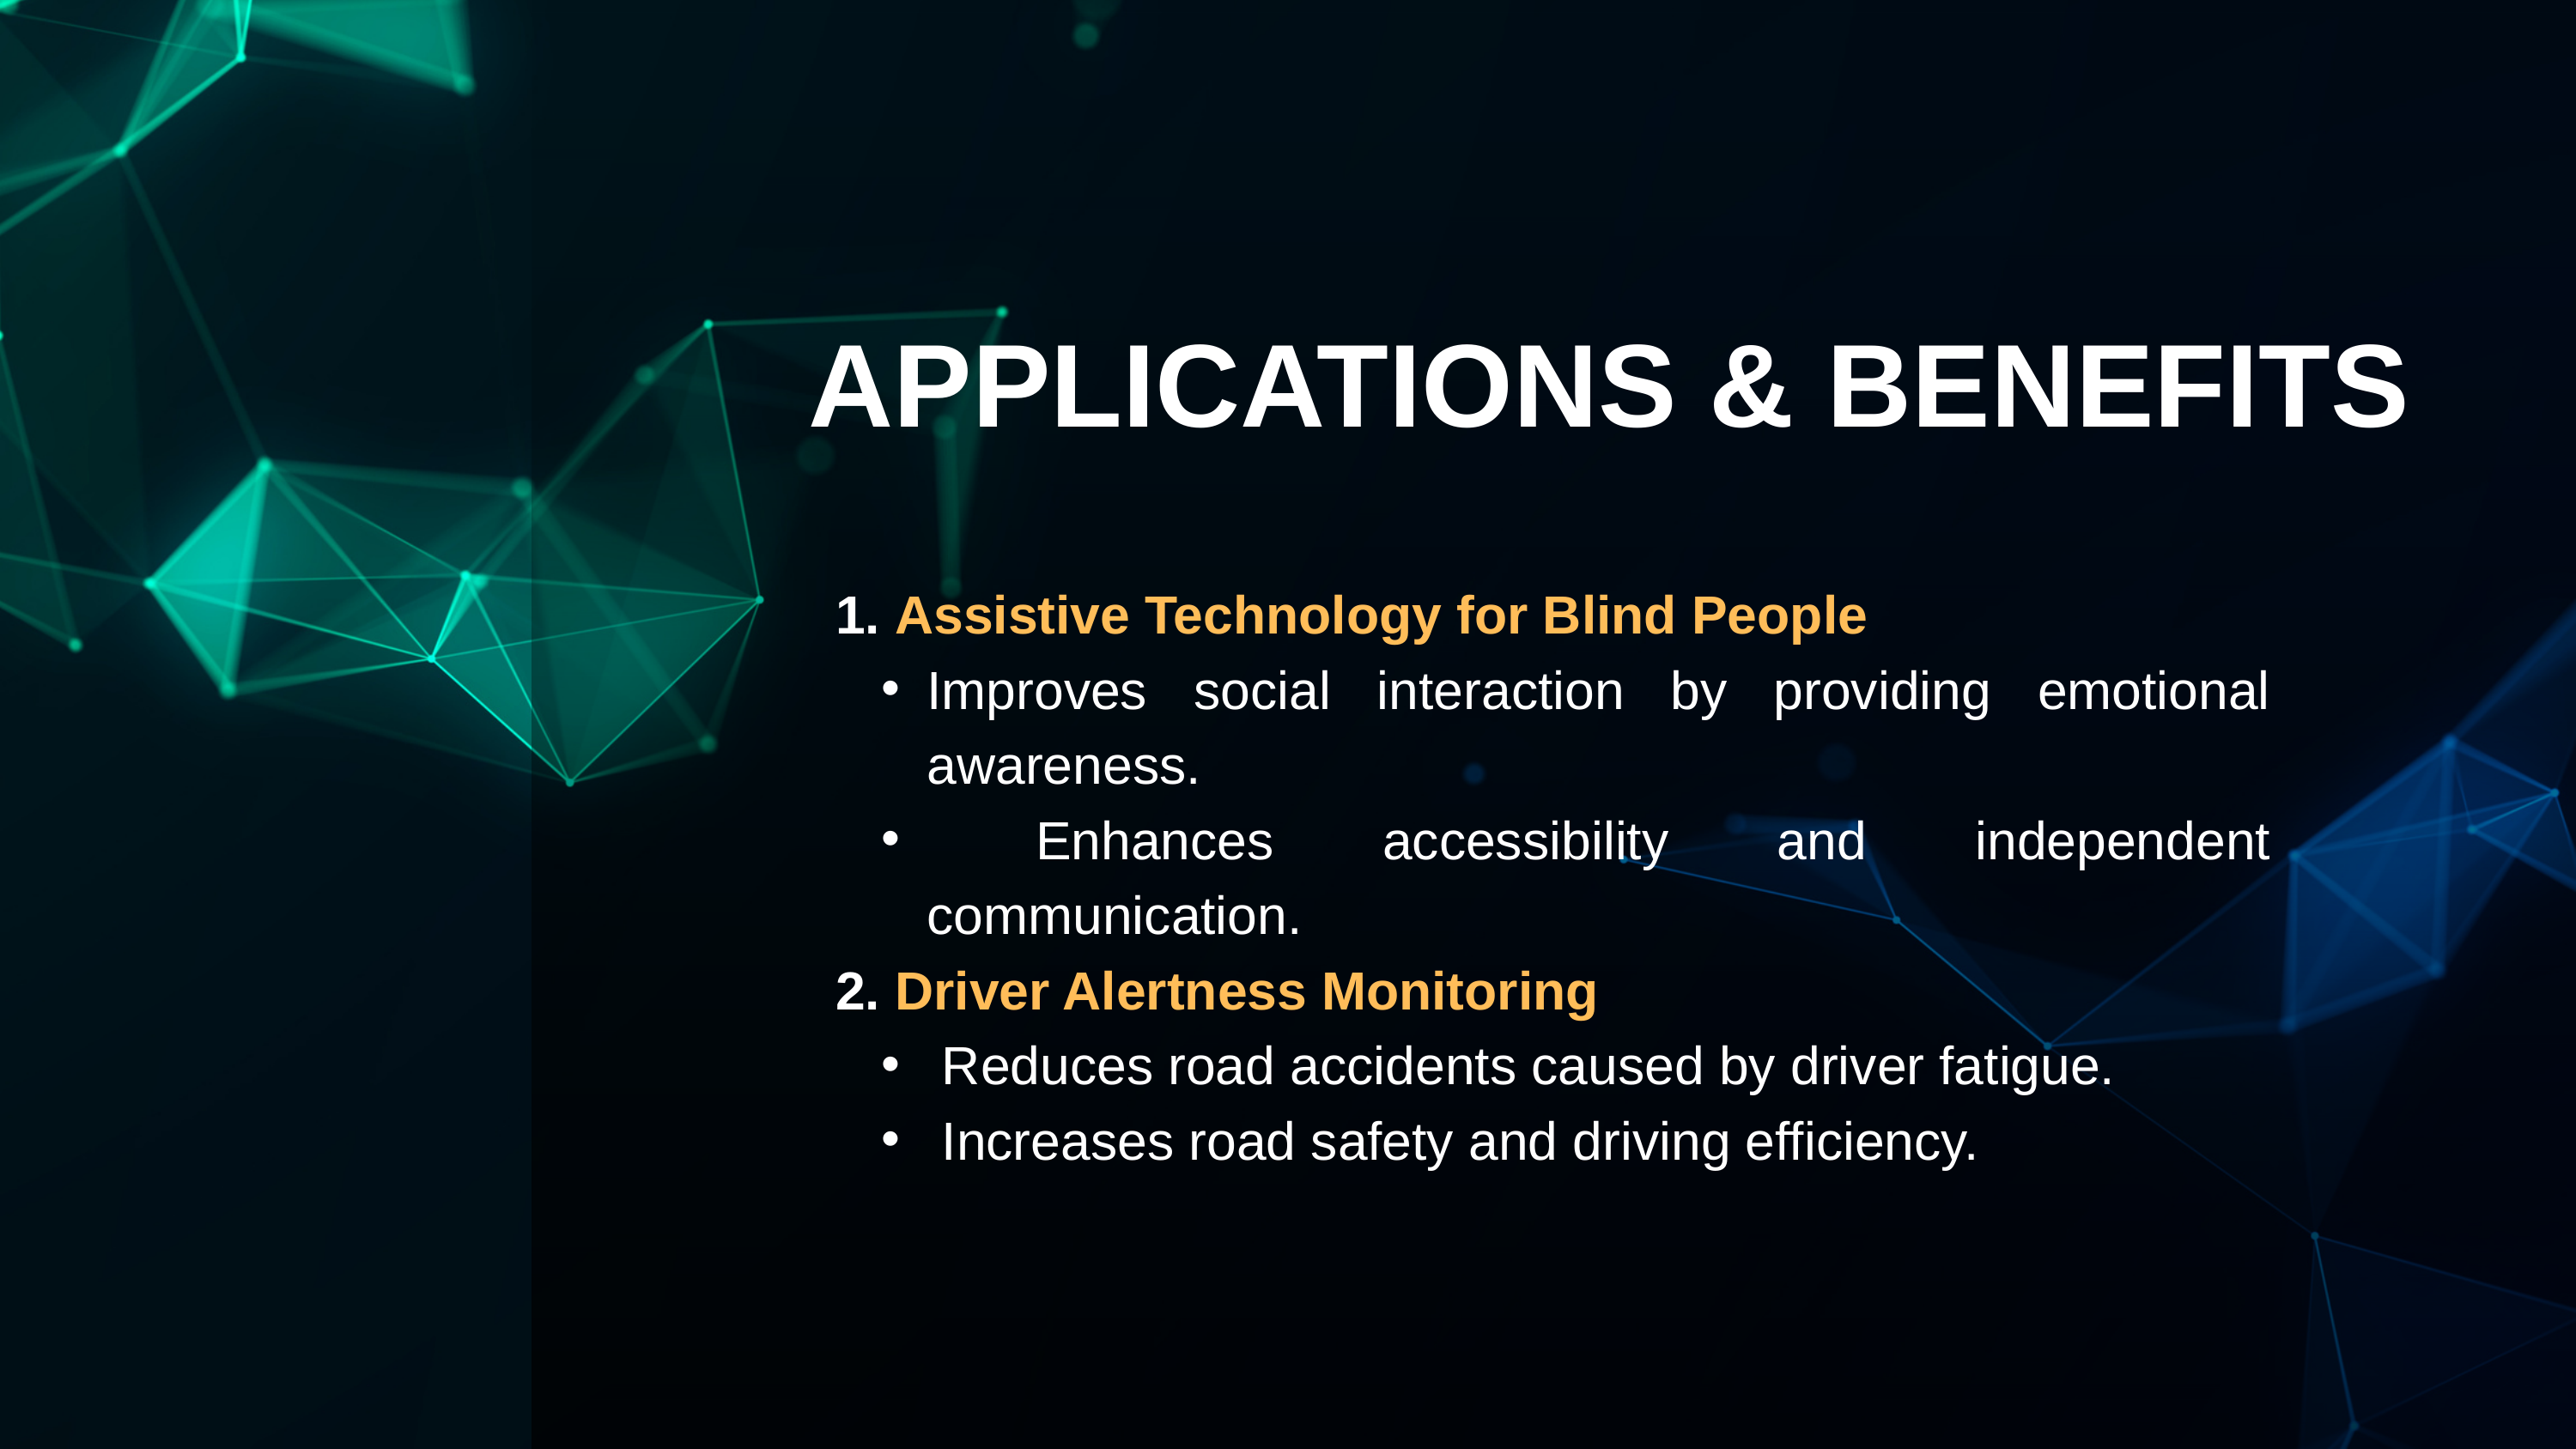

APPLICATIONS & BENEFITS

1. Assistive Technology for Blind People
Improves social interaction by providing emotional awareness.
 Enhances accessibility and independent communication.
2. Driver Alertness Monitoring
 Reduces road accidents caused by driver fatigue.
 Increases road safety and driving efficiency.